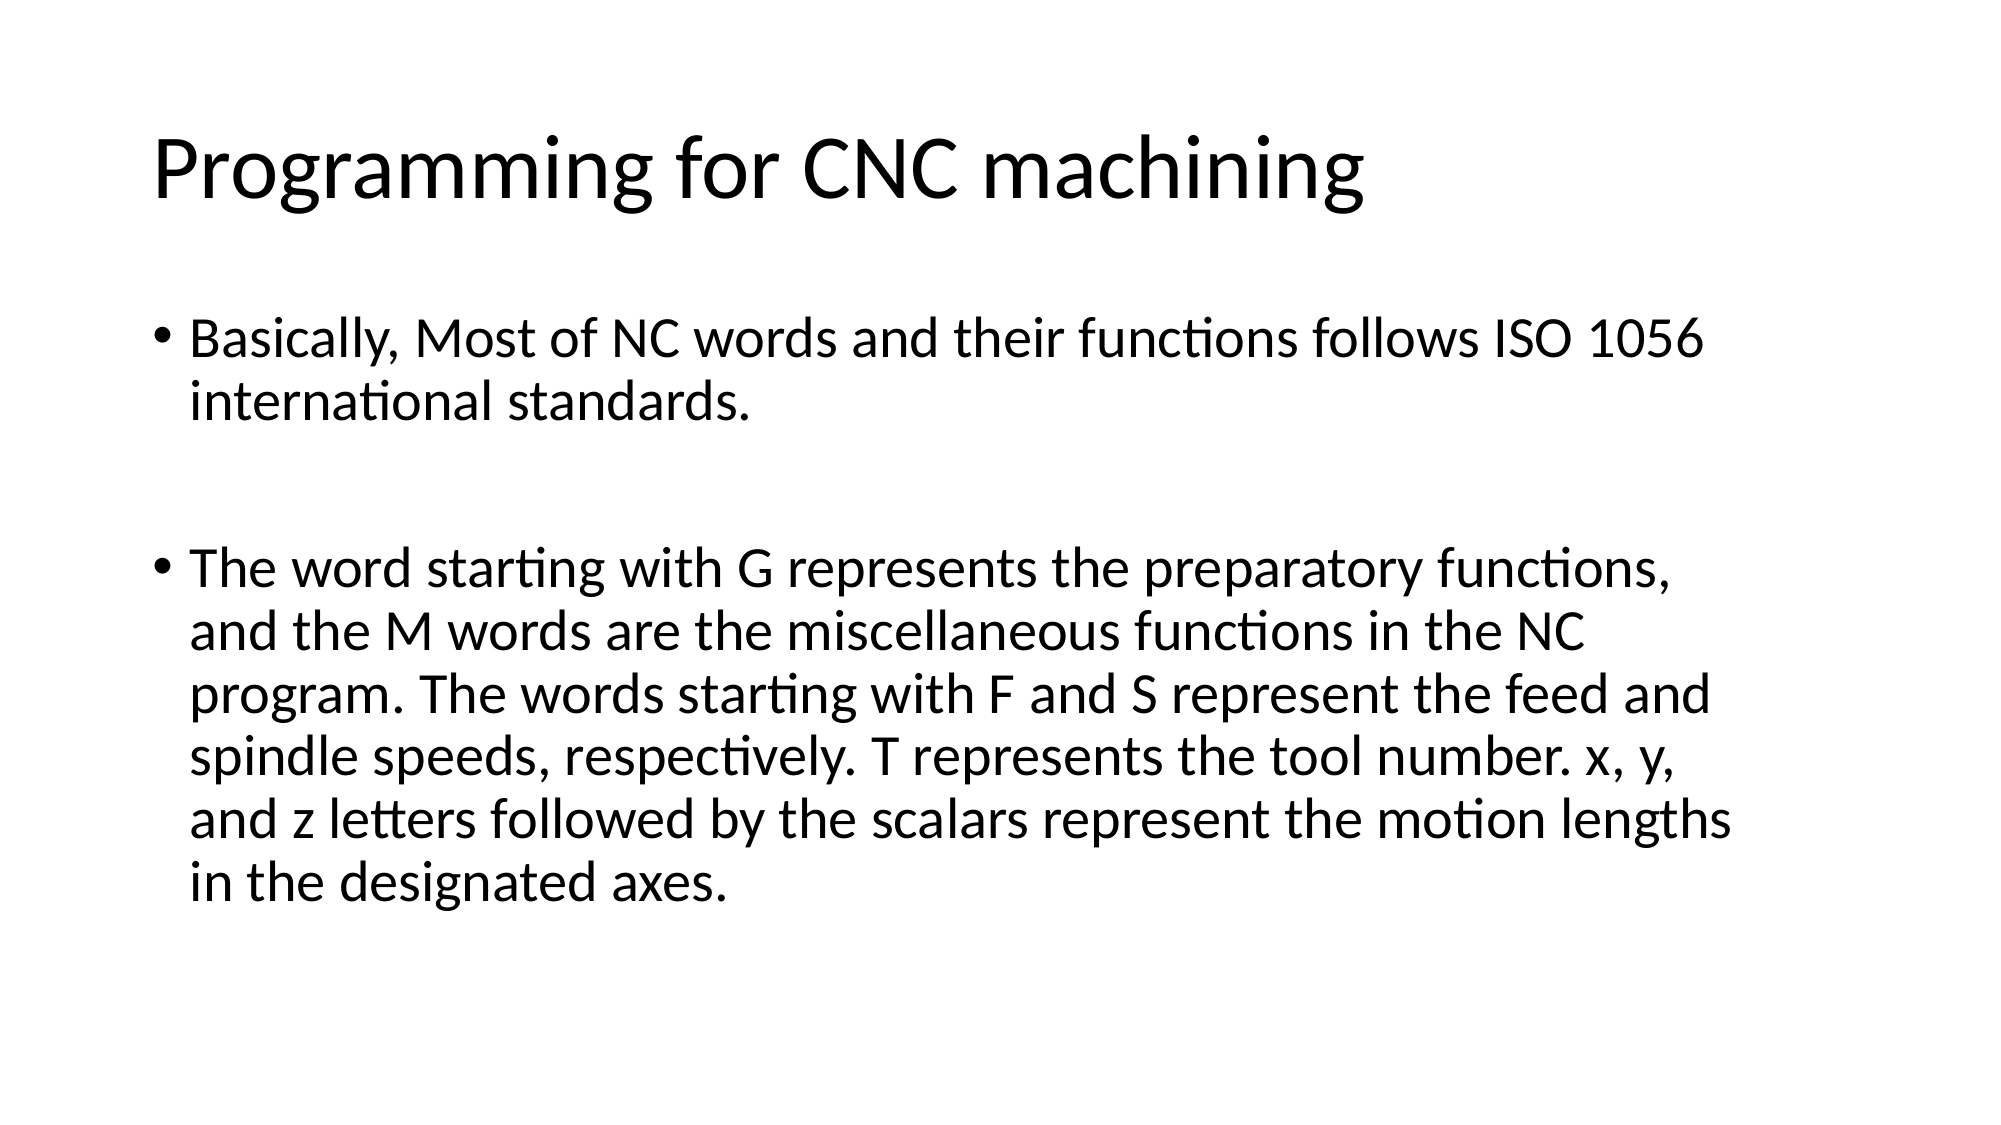

# Programming for CNC machining
Basically, Most of NC words and their functions follows ISO 1056 international standards.

The word starting with G represents the preparatory functions, and the M words are the miscellaneous functions in the NC program. The words starting with F and S represent the feed and spindle speeds, respectively. T represents the tool number. x, y, and z letters followed by the scalars represent the motion lengths in the designated axes.